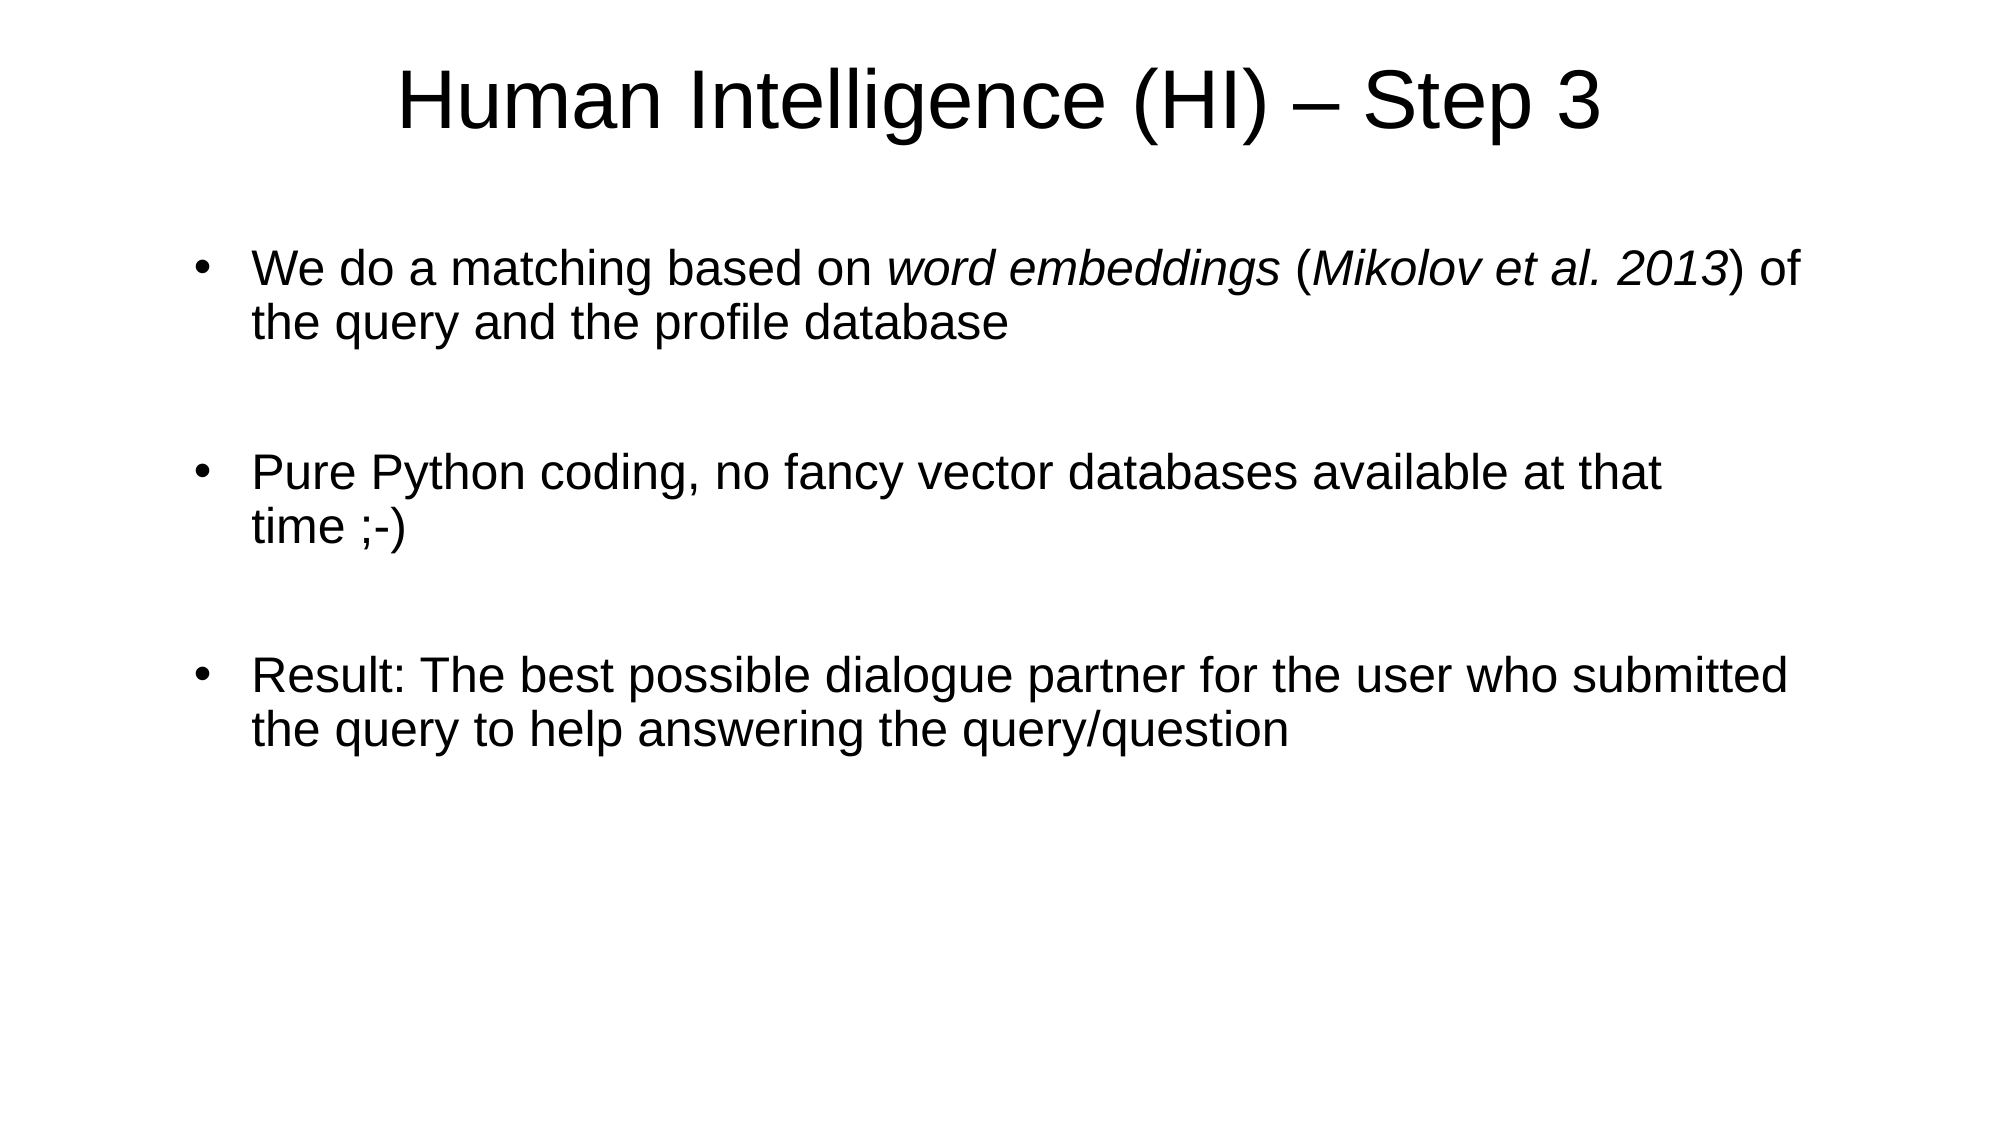

# Human Intelligence (HI) – Step 3
We do a matching based on word embeddings (Mikolov et al. 2013) of the query and the profile database

Pure Python coding, no fancy vector databases available at that time ;-)

Result: The best possible dialogue partner for the user who submitted the query to help answering the query/question